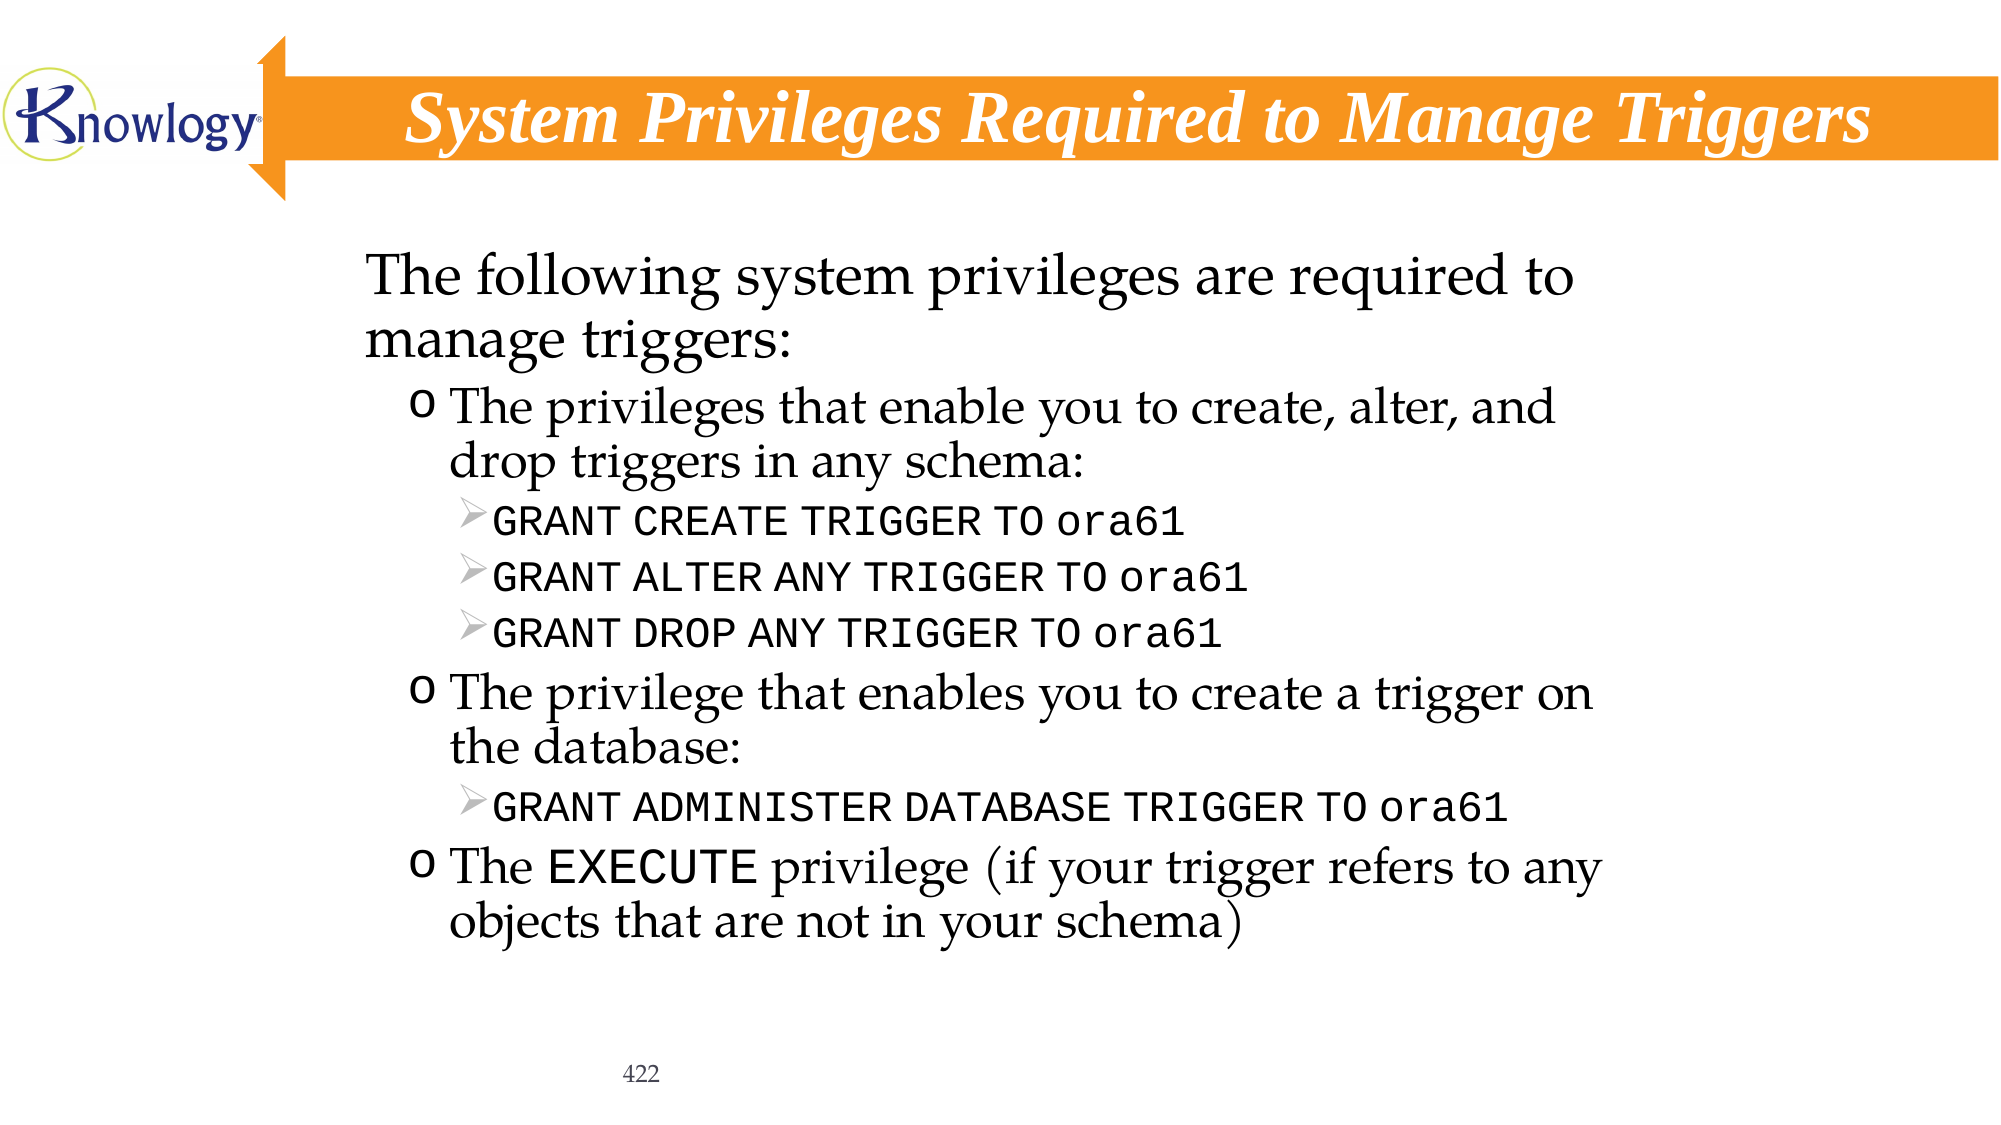

# System Privileges Required to Manage Triggers
The following system privileges are required to manage triggers:
The privileges that enable you to create, alter, and drop triggers in any schema:
GRANT CREATE TRIGGER TO ora61
GRANT ALTER ANY TRIGGER TO ora61
GRANT DROP ANY TRIGGER TO ora61
The privilege that enables you to create a trigger on the database:
GRANT ADMINISTER DATABASE TRIGGER TO ora61
The EXECUTE privilege (if your trigger refers to any objects that are not in your schema)
422